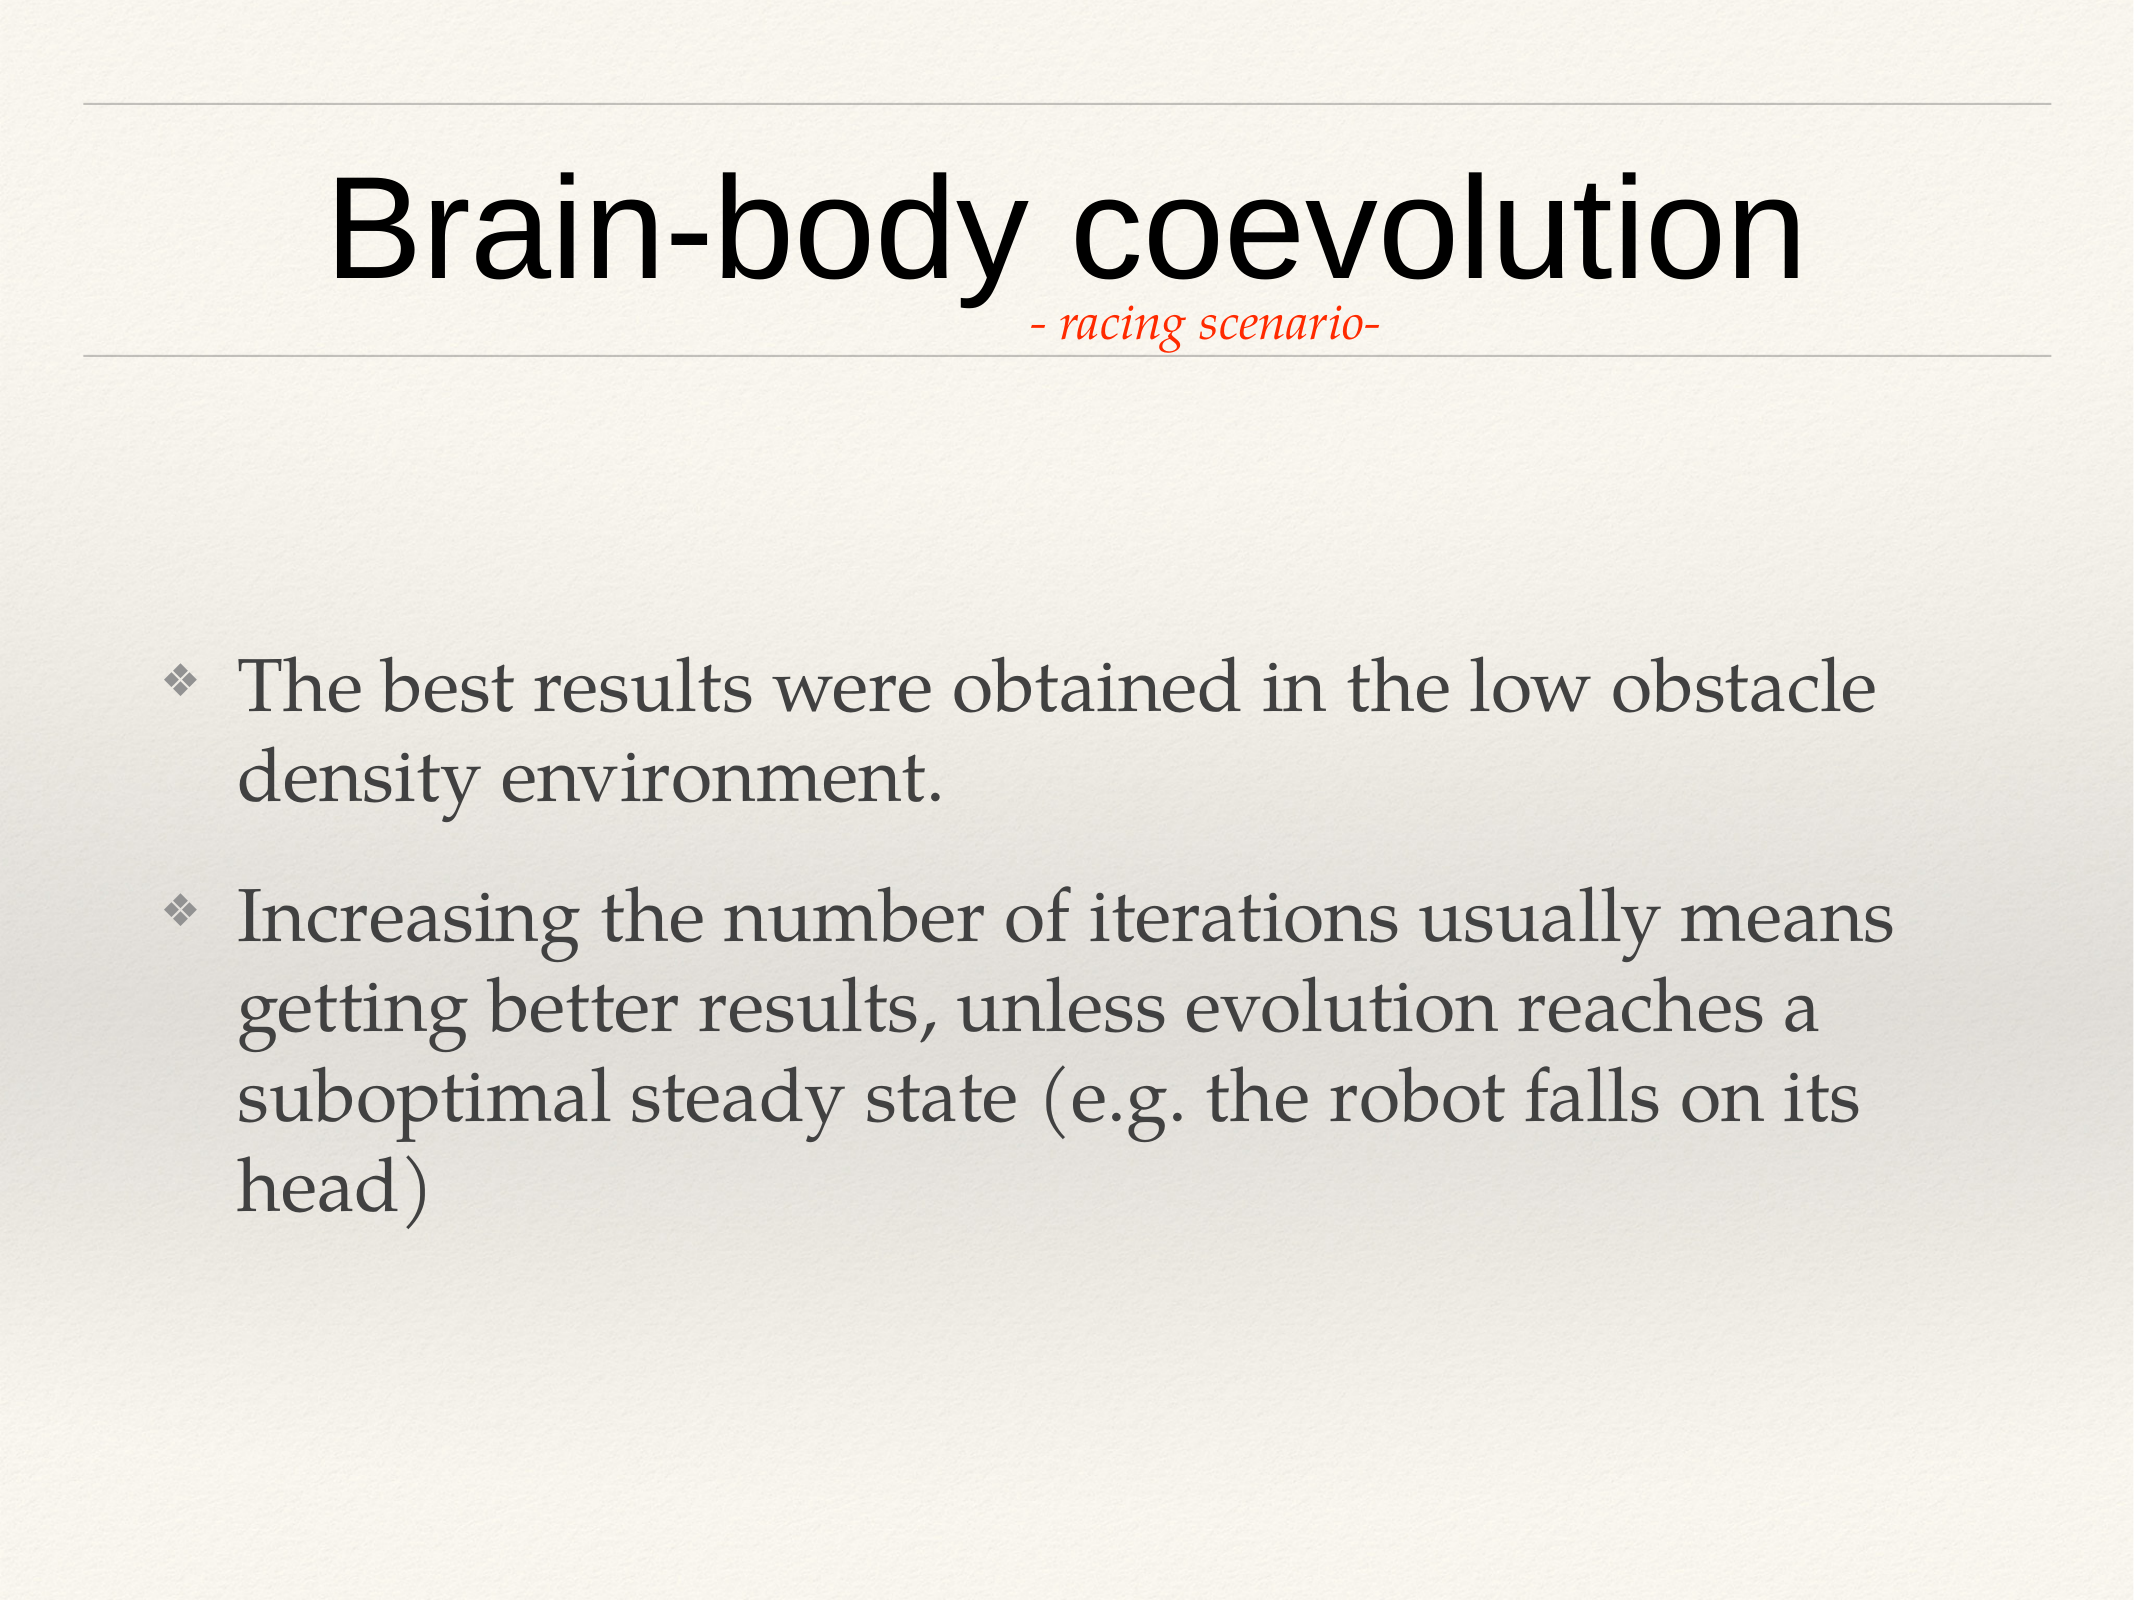

# Brain-body coevolution
- racing scenario-
The best results were obtained in the low obstacle density environment.
Increasing the number of iterations usually means getting better results, unless evolution reaches a suboptimal steady state (e.g. the robot falls on its head)
16